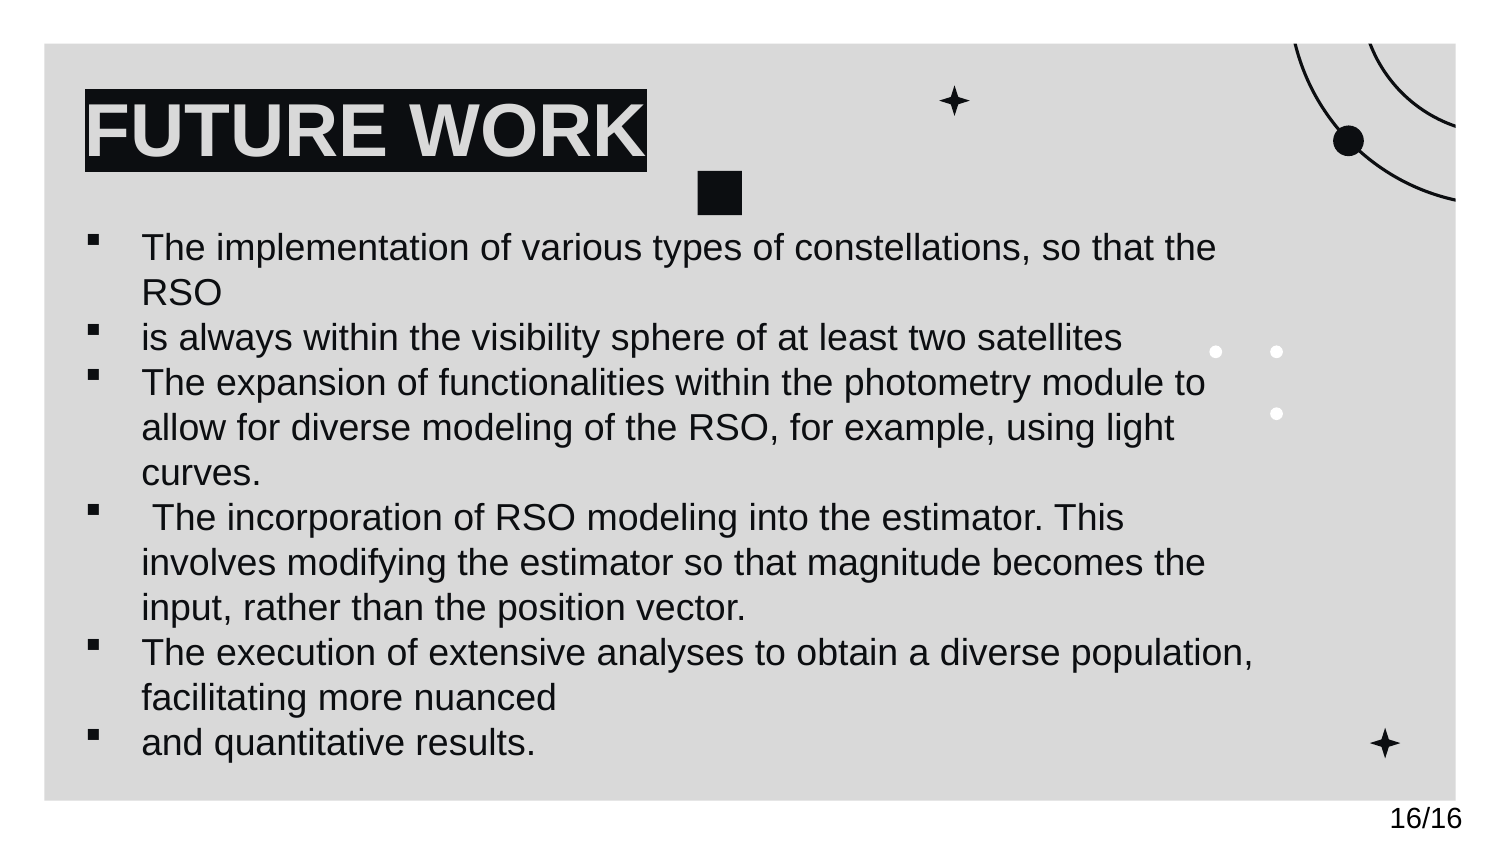

FUTURE WORK

The implementation of various types of constellations, so that the RSO
is always within the visibility sphere of at least two satellites
The expansion of functionalities within the photometry module to allow for diverse modeling of the RSO, for example, using light curves.
 The incorporation of RSO modeling into the estimator. This involves modifying the estimator so that magnitude becomes the input, rather than the position vector.
The execution of extensive analyses to obtain a diverse population, facilitating more nuanced
and quantitative results.

16/16